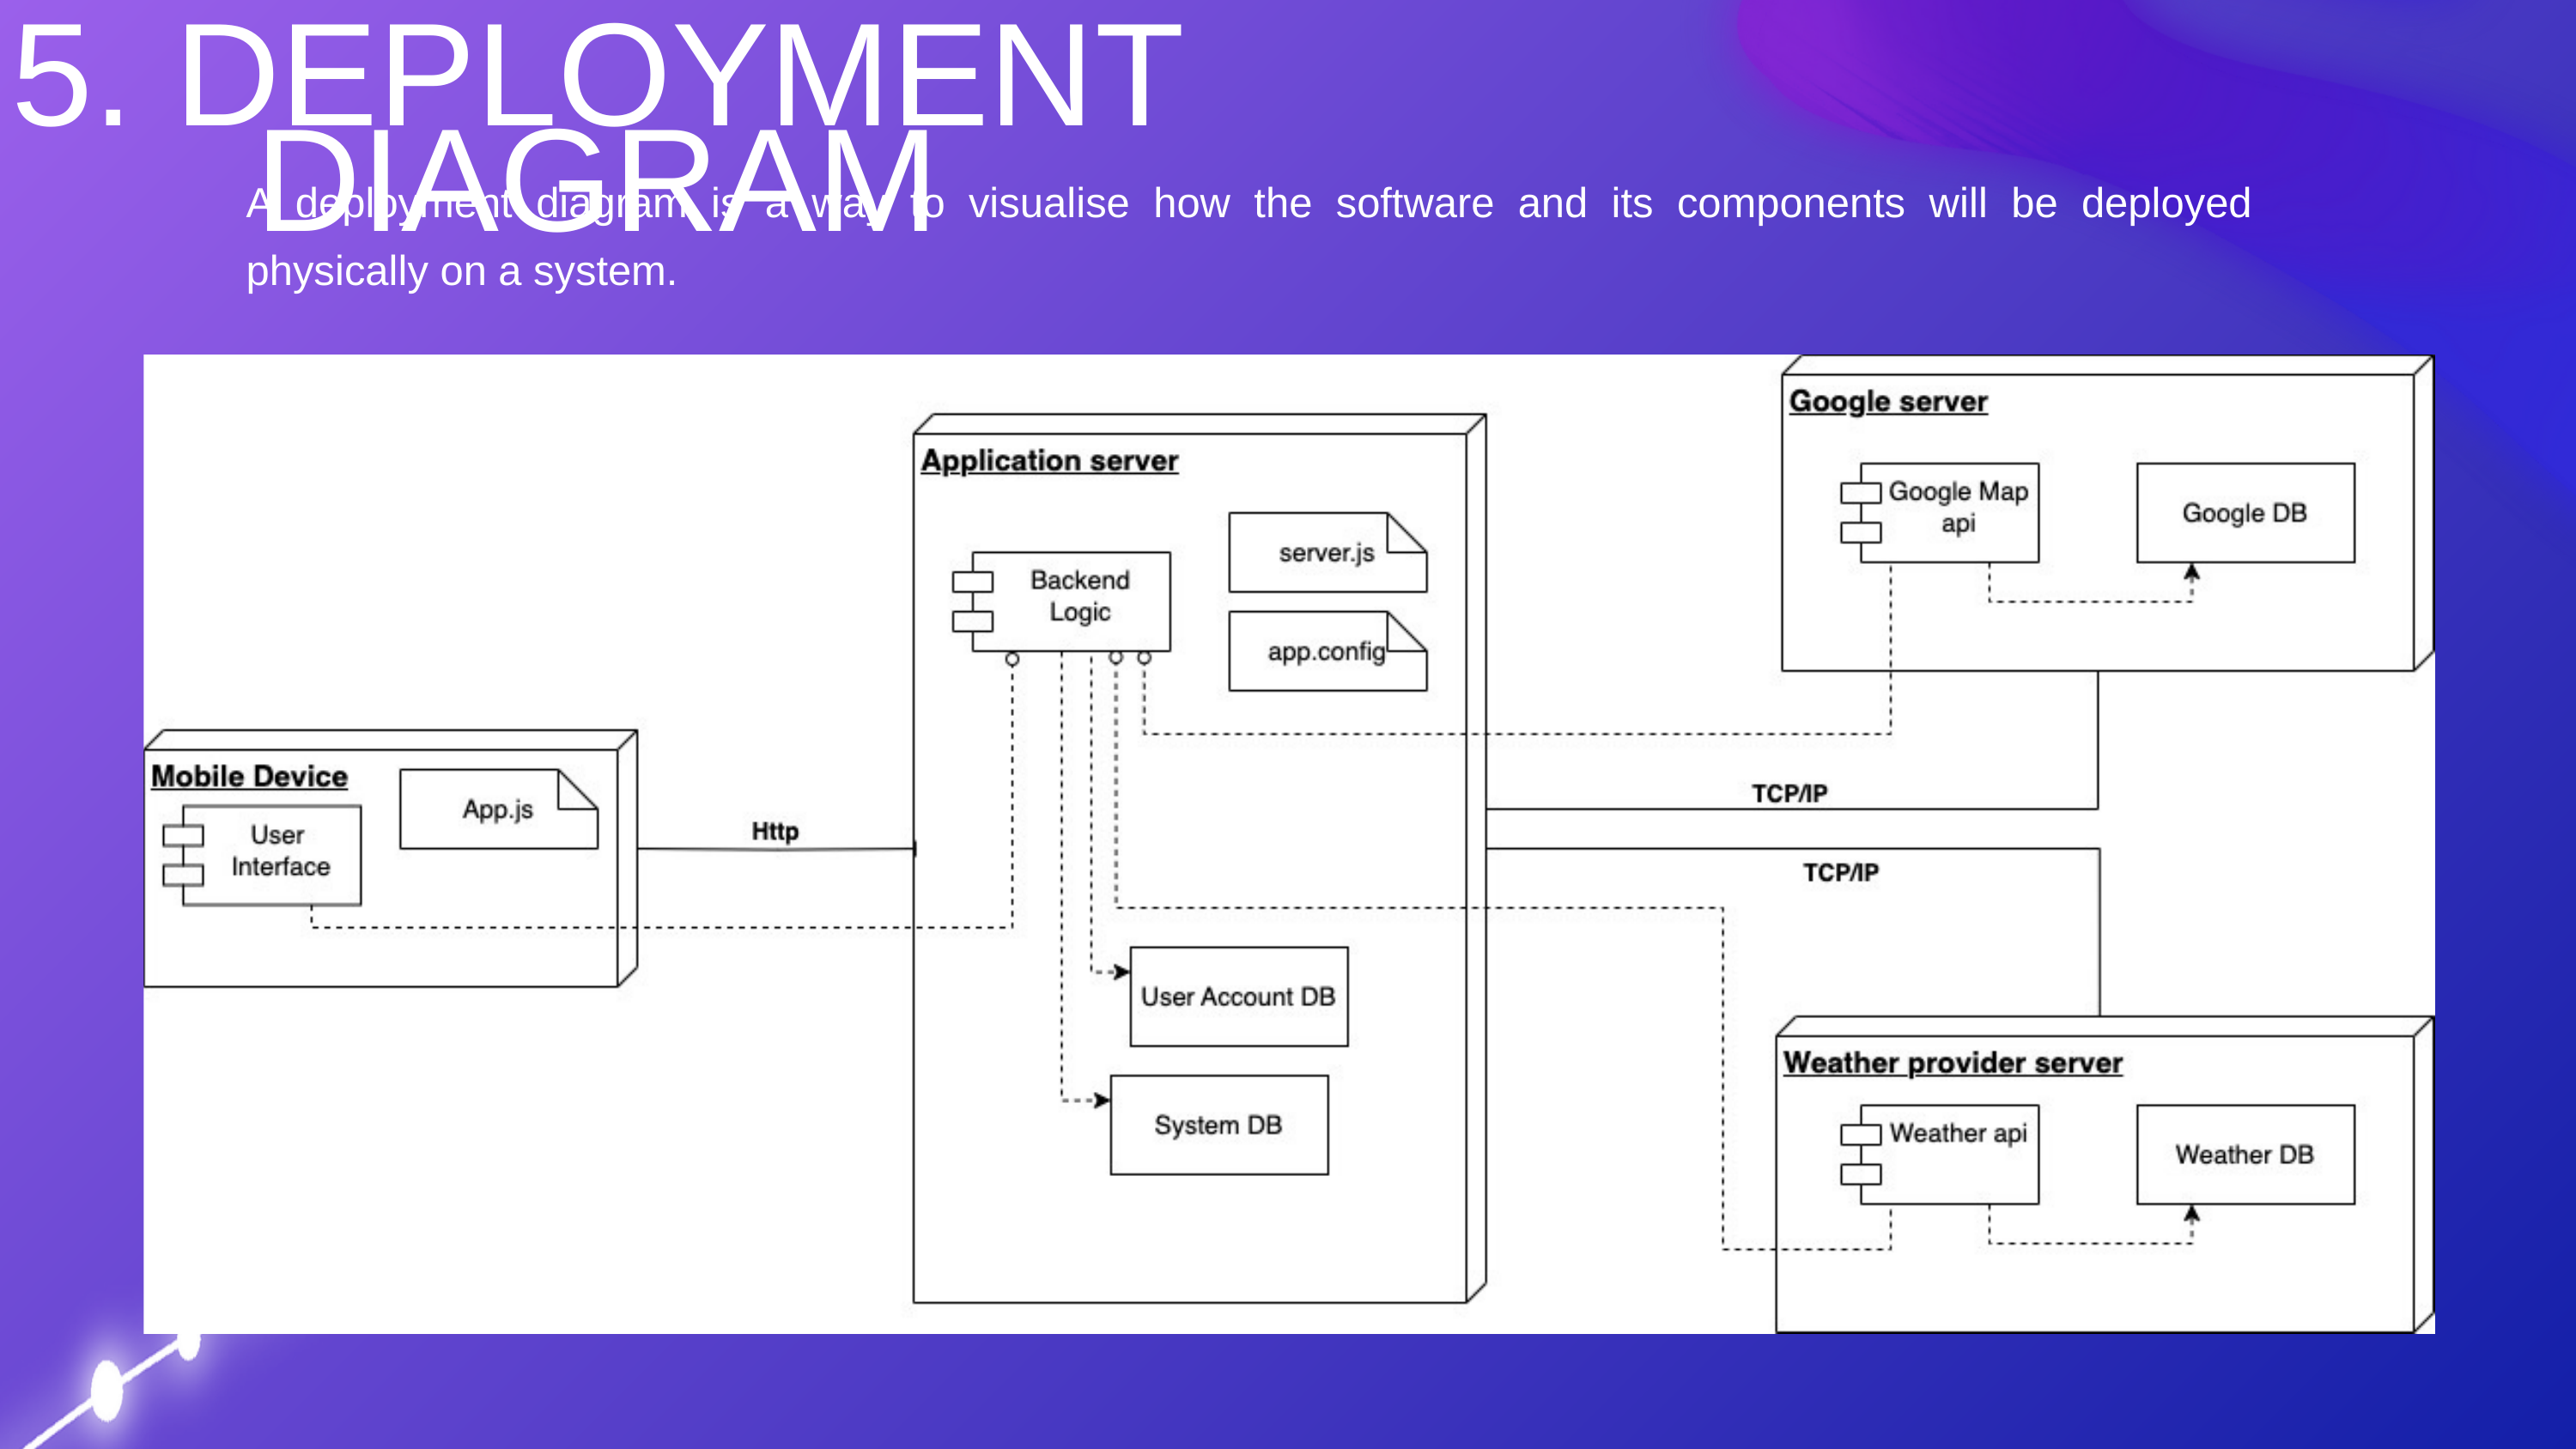

5. DEPLOYMENT DIAGRAM
A deployment diagram is a way to visualise how the software and its components will be deployed physically on a system.